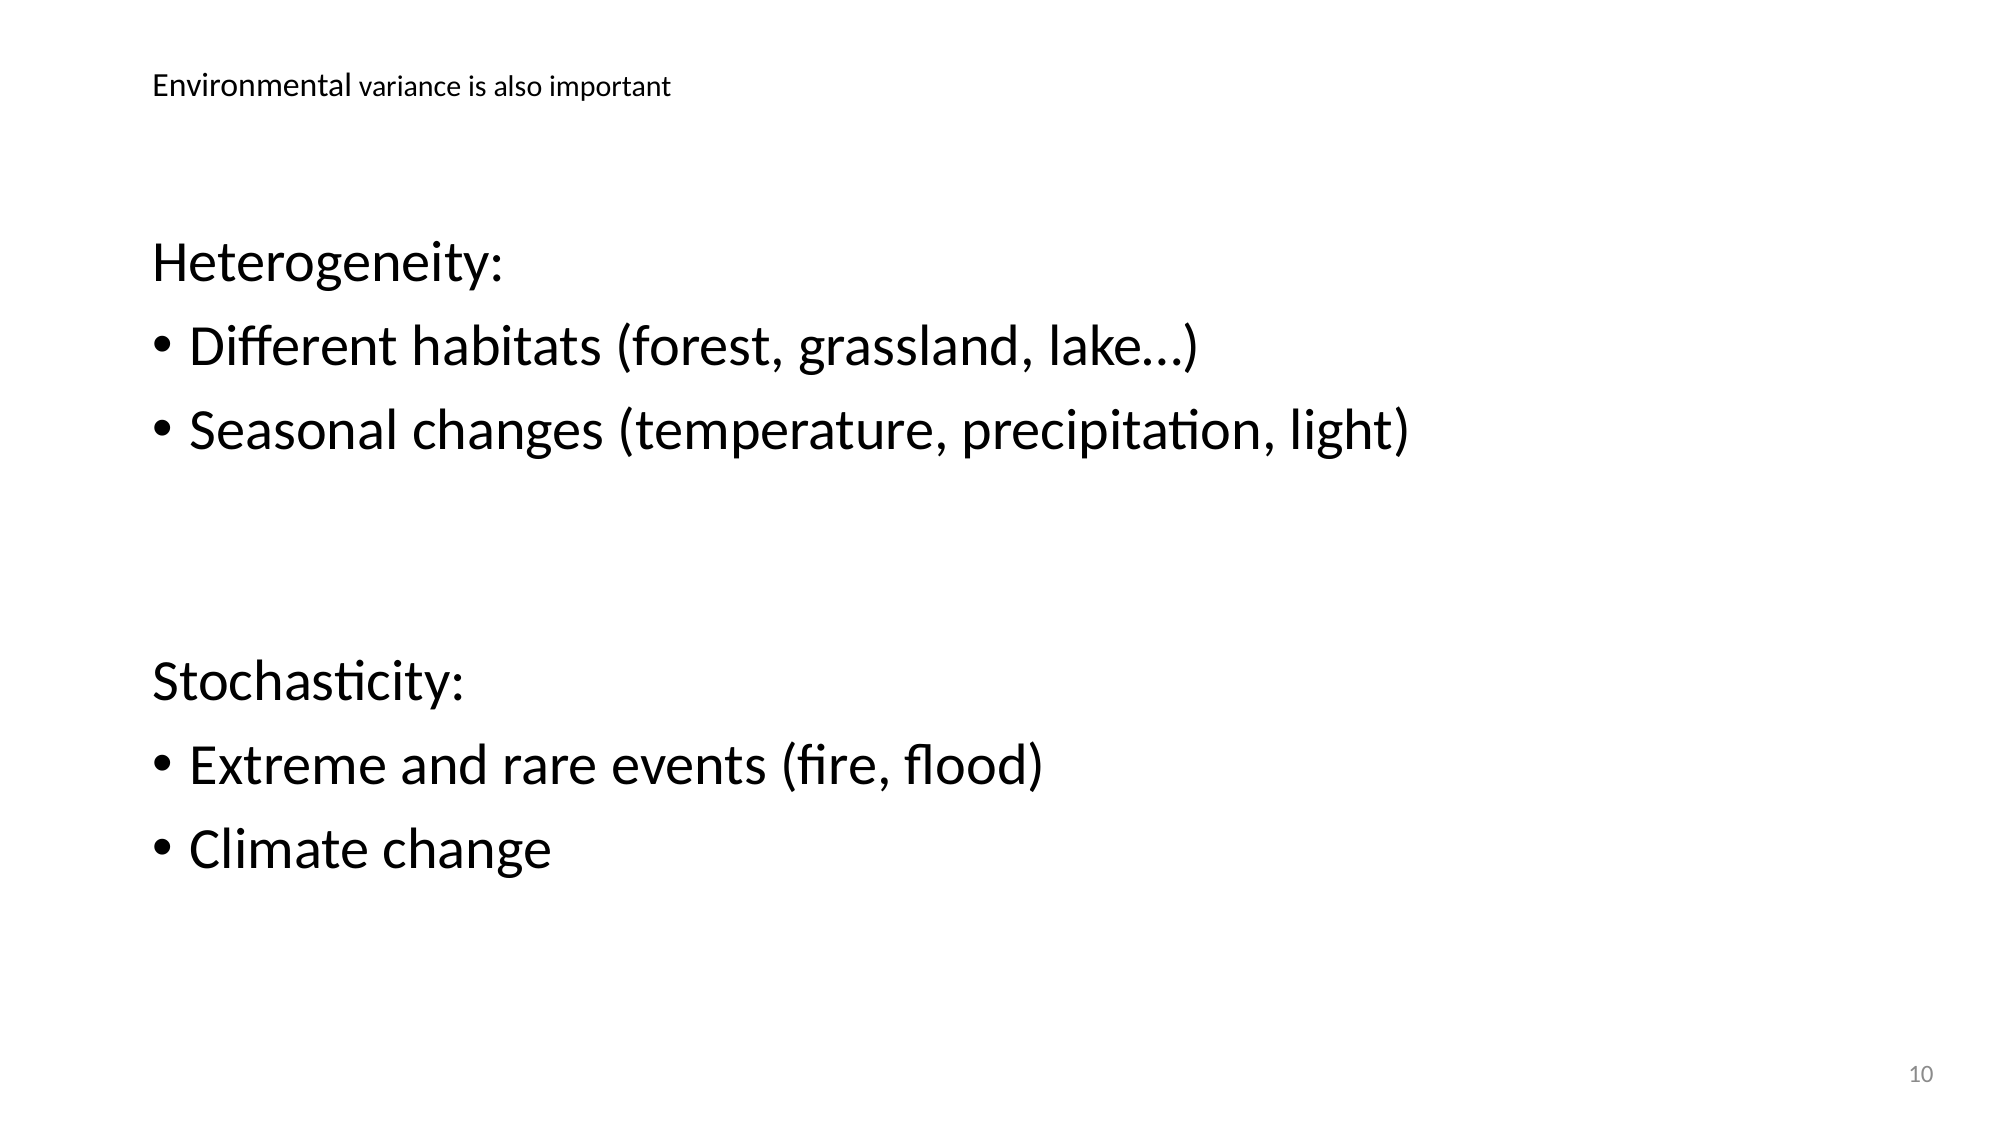

# Environmental variance is also important

Heterogeneity:
Different habitats (forest, grassland, lake…)
Seasonal changes (temperature, precipitation, light)

Stochasticity:
Extreme and rare events (fire, flood)
Climate change
10